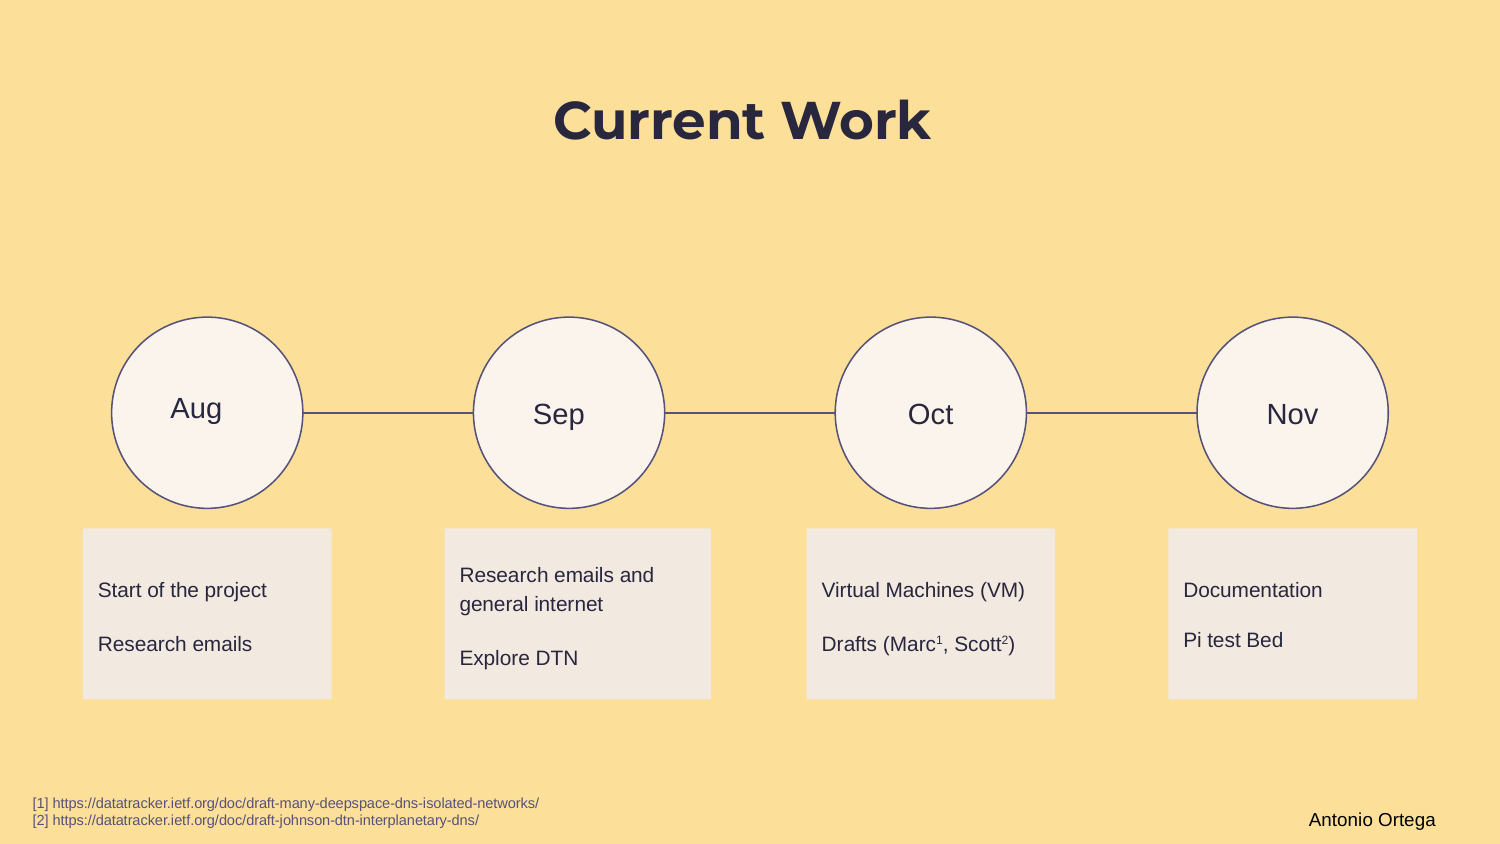

# Current Work

   Aug

  Sep
Oct
Nov
Start of the project
Research emails
Virtual Machines (VM)
Drafts (Marc1, Scott2)
Documentation

Pi test Bed
Research emails and general internet
Explore DTN
[1] https://datatracker.ietf.org/doc/draft-many-deepspace-dns-isolated-networks/
[2] https://datatracker.ietf.org/doc/draft-johnson-dtn-interplanetary-dns/
Antonio Ortega